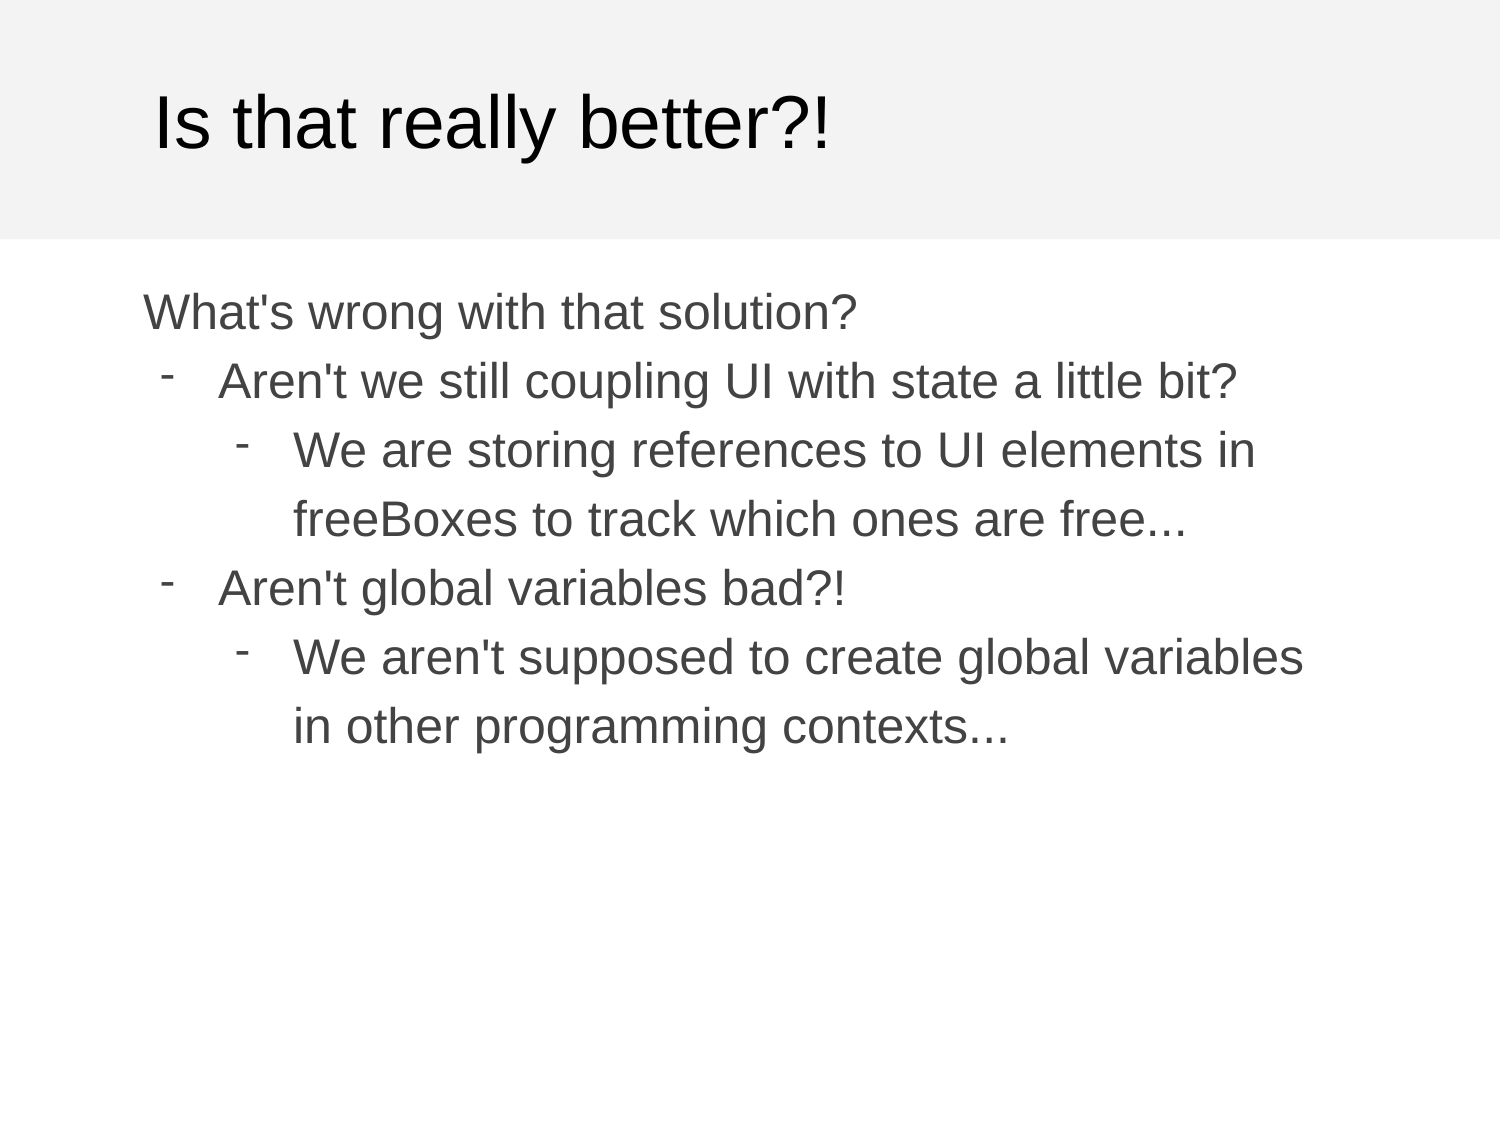

Is that really better?!
What's wrong with that solution?
Aren't we still coupling UI with state a little bit?
We are storing references to UI elements in freeBoxes to track which ones are free...
Aren't global variables bad?!
We aren't supposed to create global variables in other programming contexts...